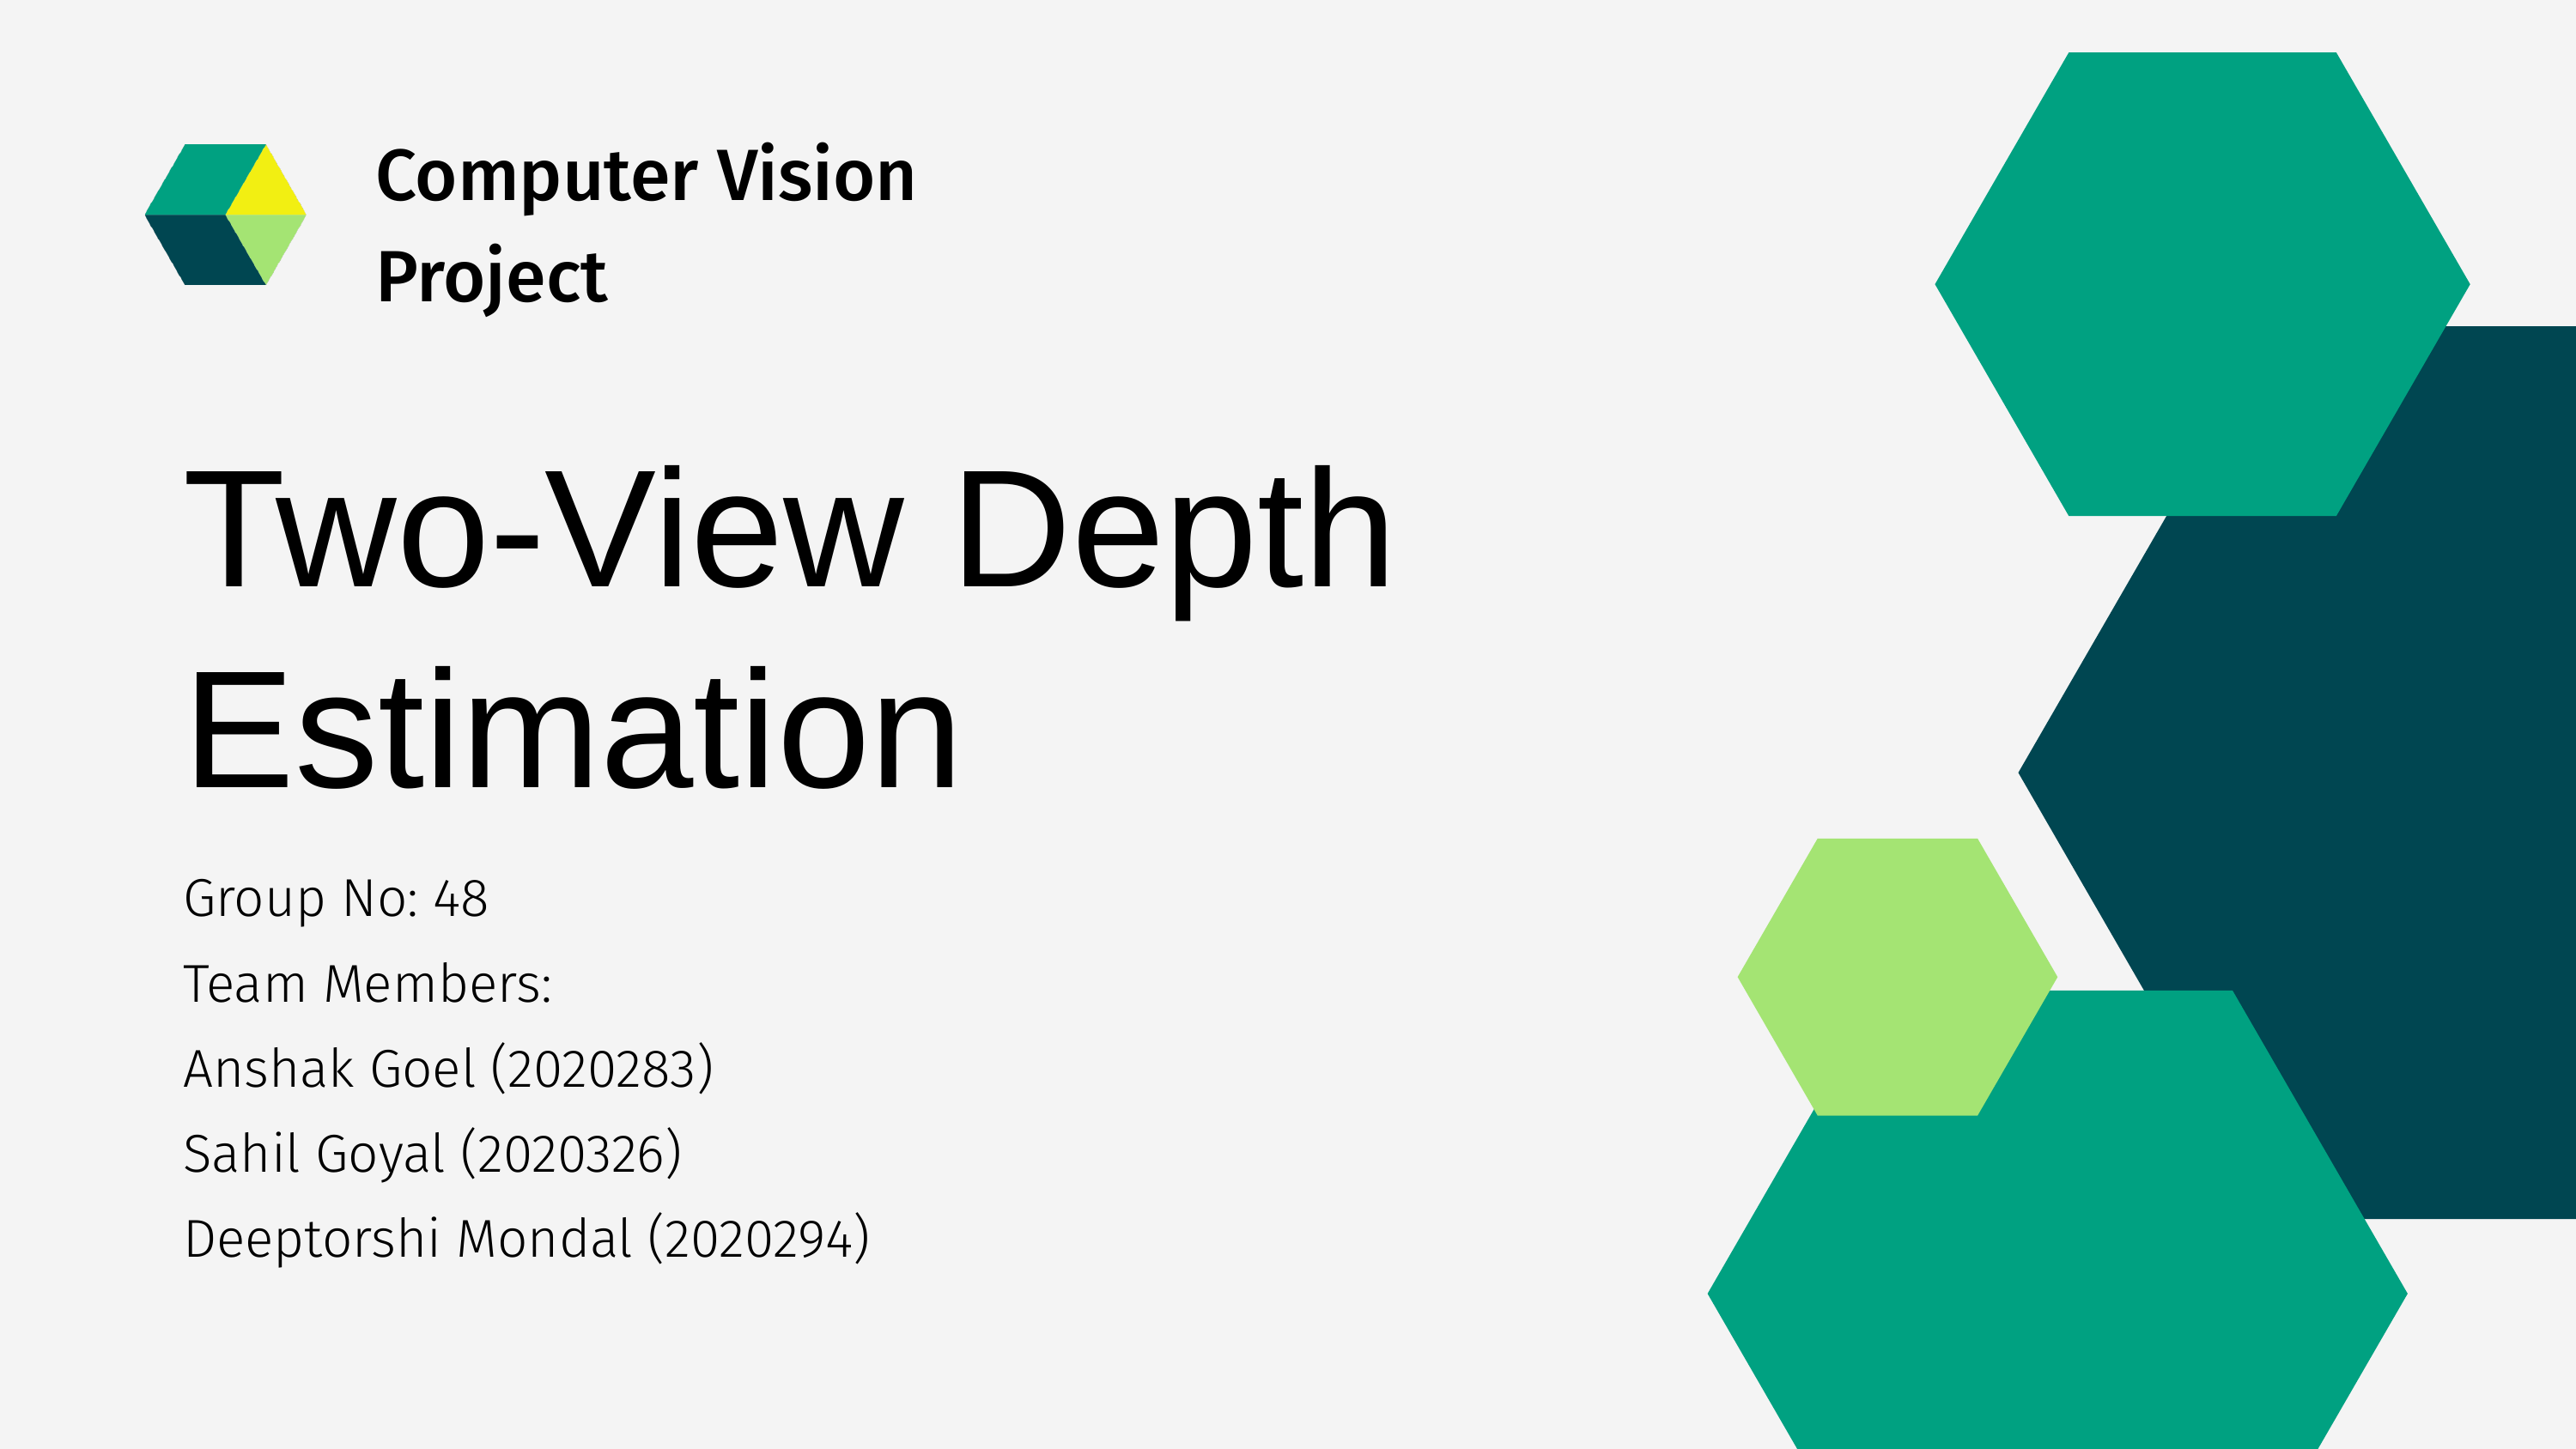

Computer Vision Project

Two-View Depth Estimation
Group No: 48
Team Members:
Anshak Goel (2020283)
Sahil Goyal (2020326)
Deeptorshi Mondal (2020294)